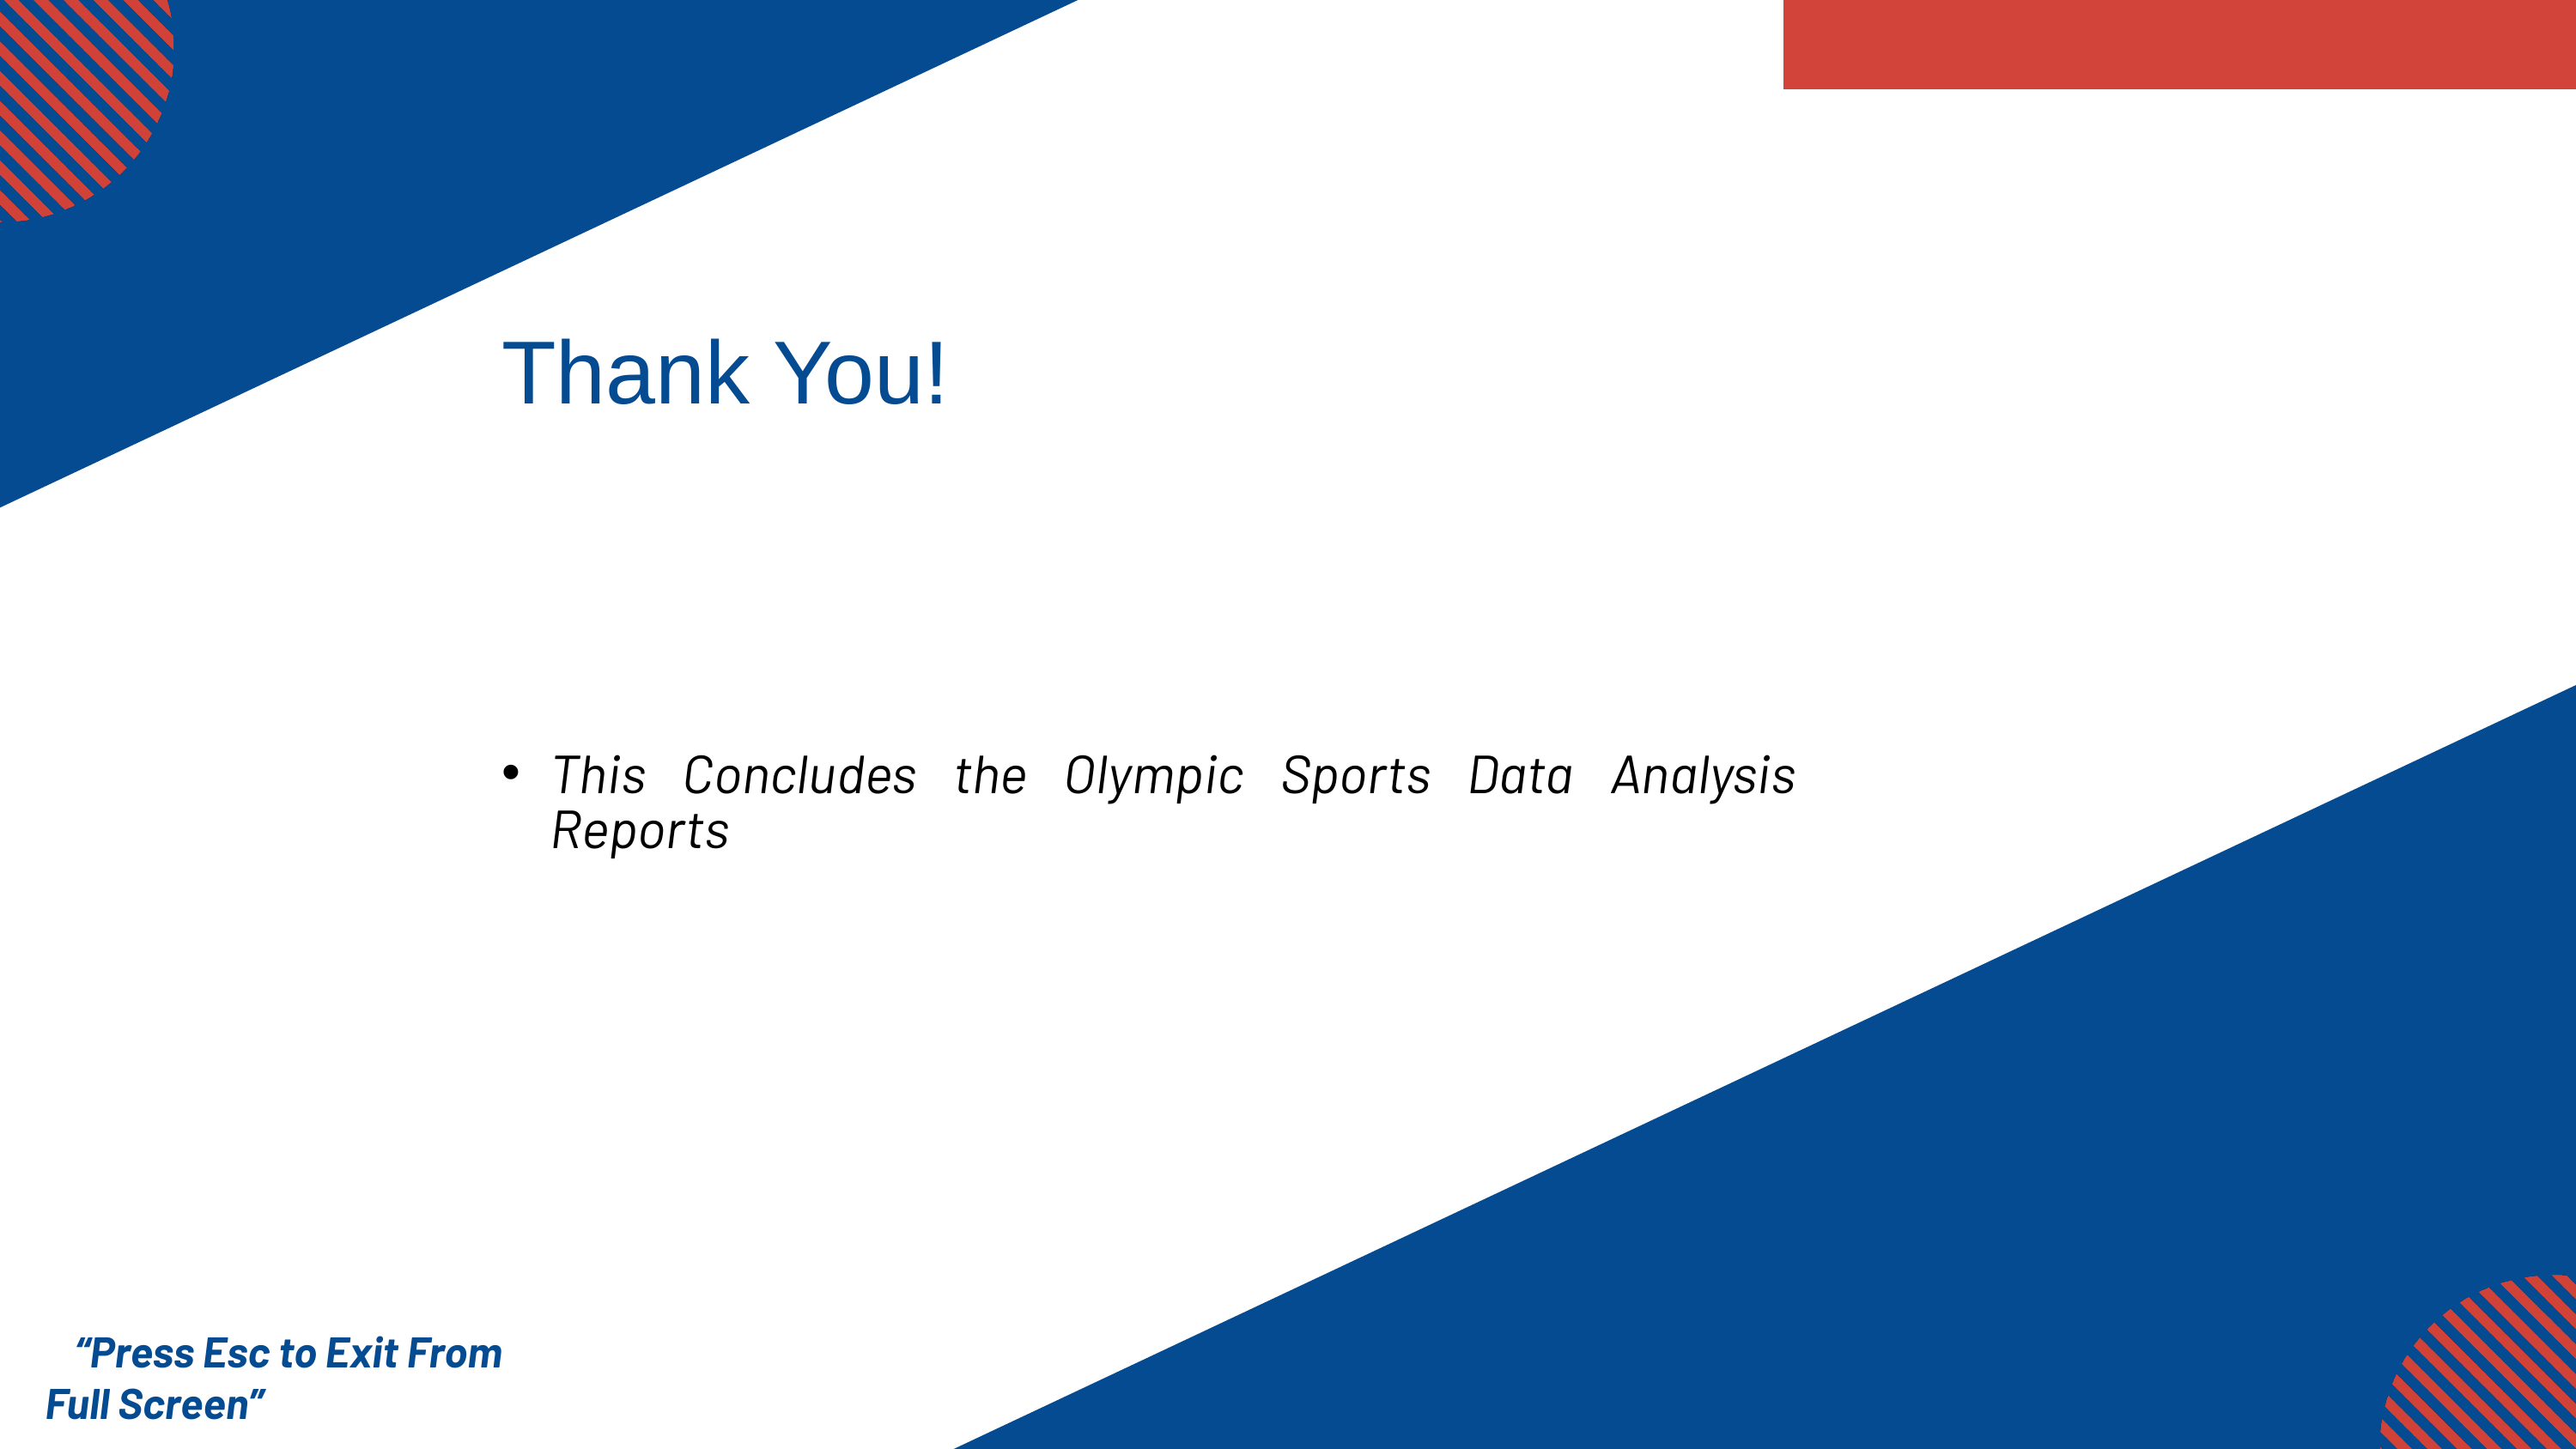

Thank You!

This Concludes the Olympic Sports Data Analysis Reports

⚡ “Press Esc to Exit From Full Screen”